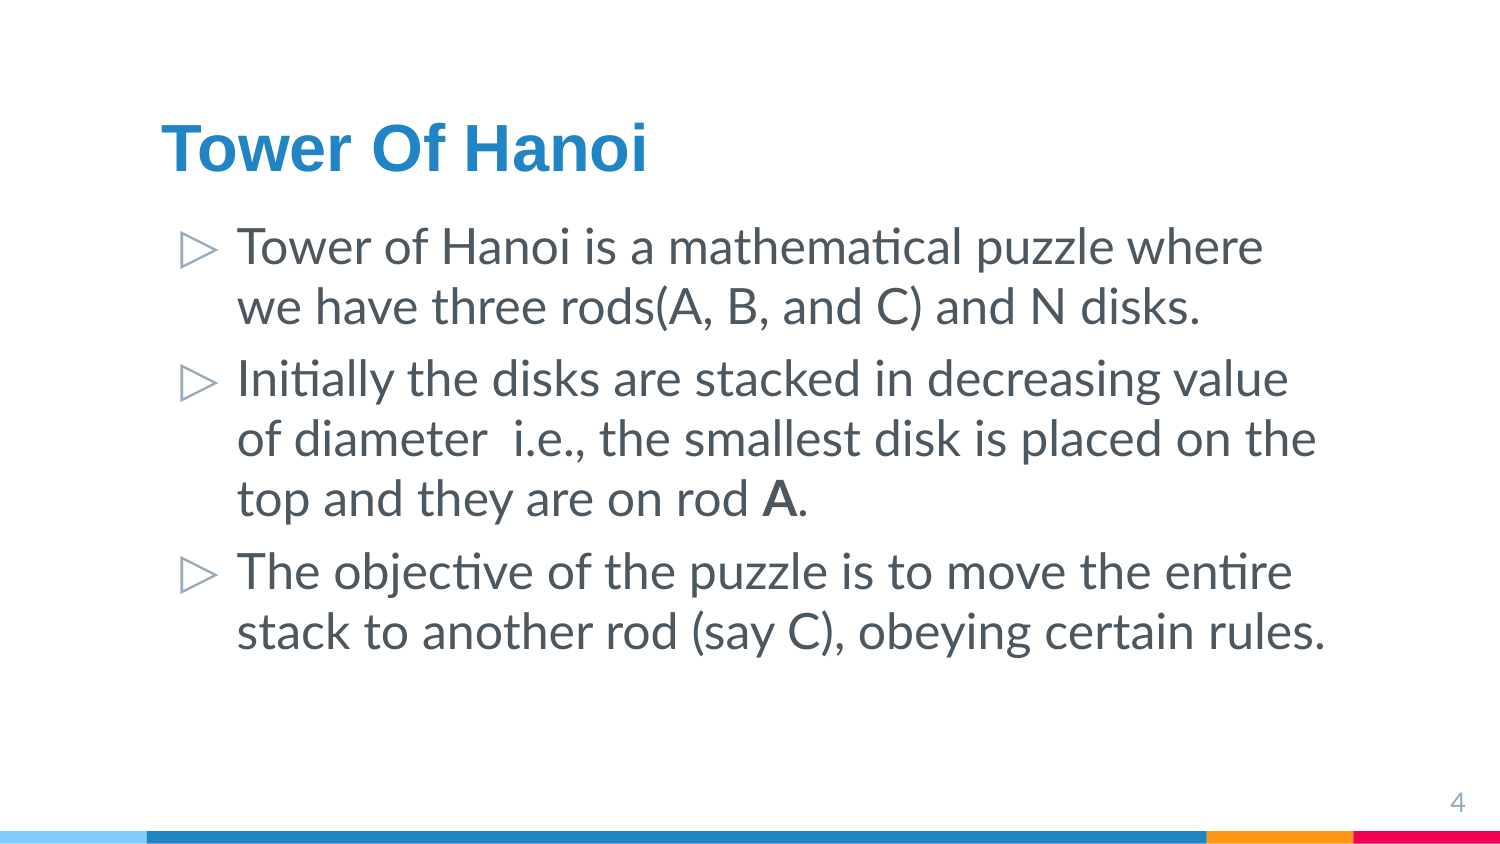

# Tower Of Hanoi
Tower of Hanoi is a mathematical puzzle where we have three rods(A, B, and C) and N disks.
Initially the disks are stacked in decreasing value of diameter  i.e., the smallest disk is placed on the top and they are on rod A.
The objective of the puzzle is to move the entire stack to another rod (say C), obeying certain rules.
4